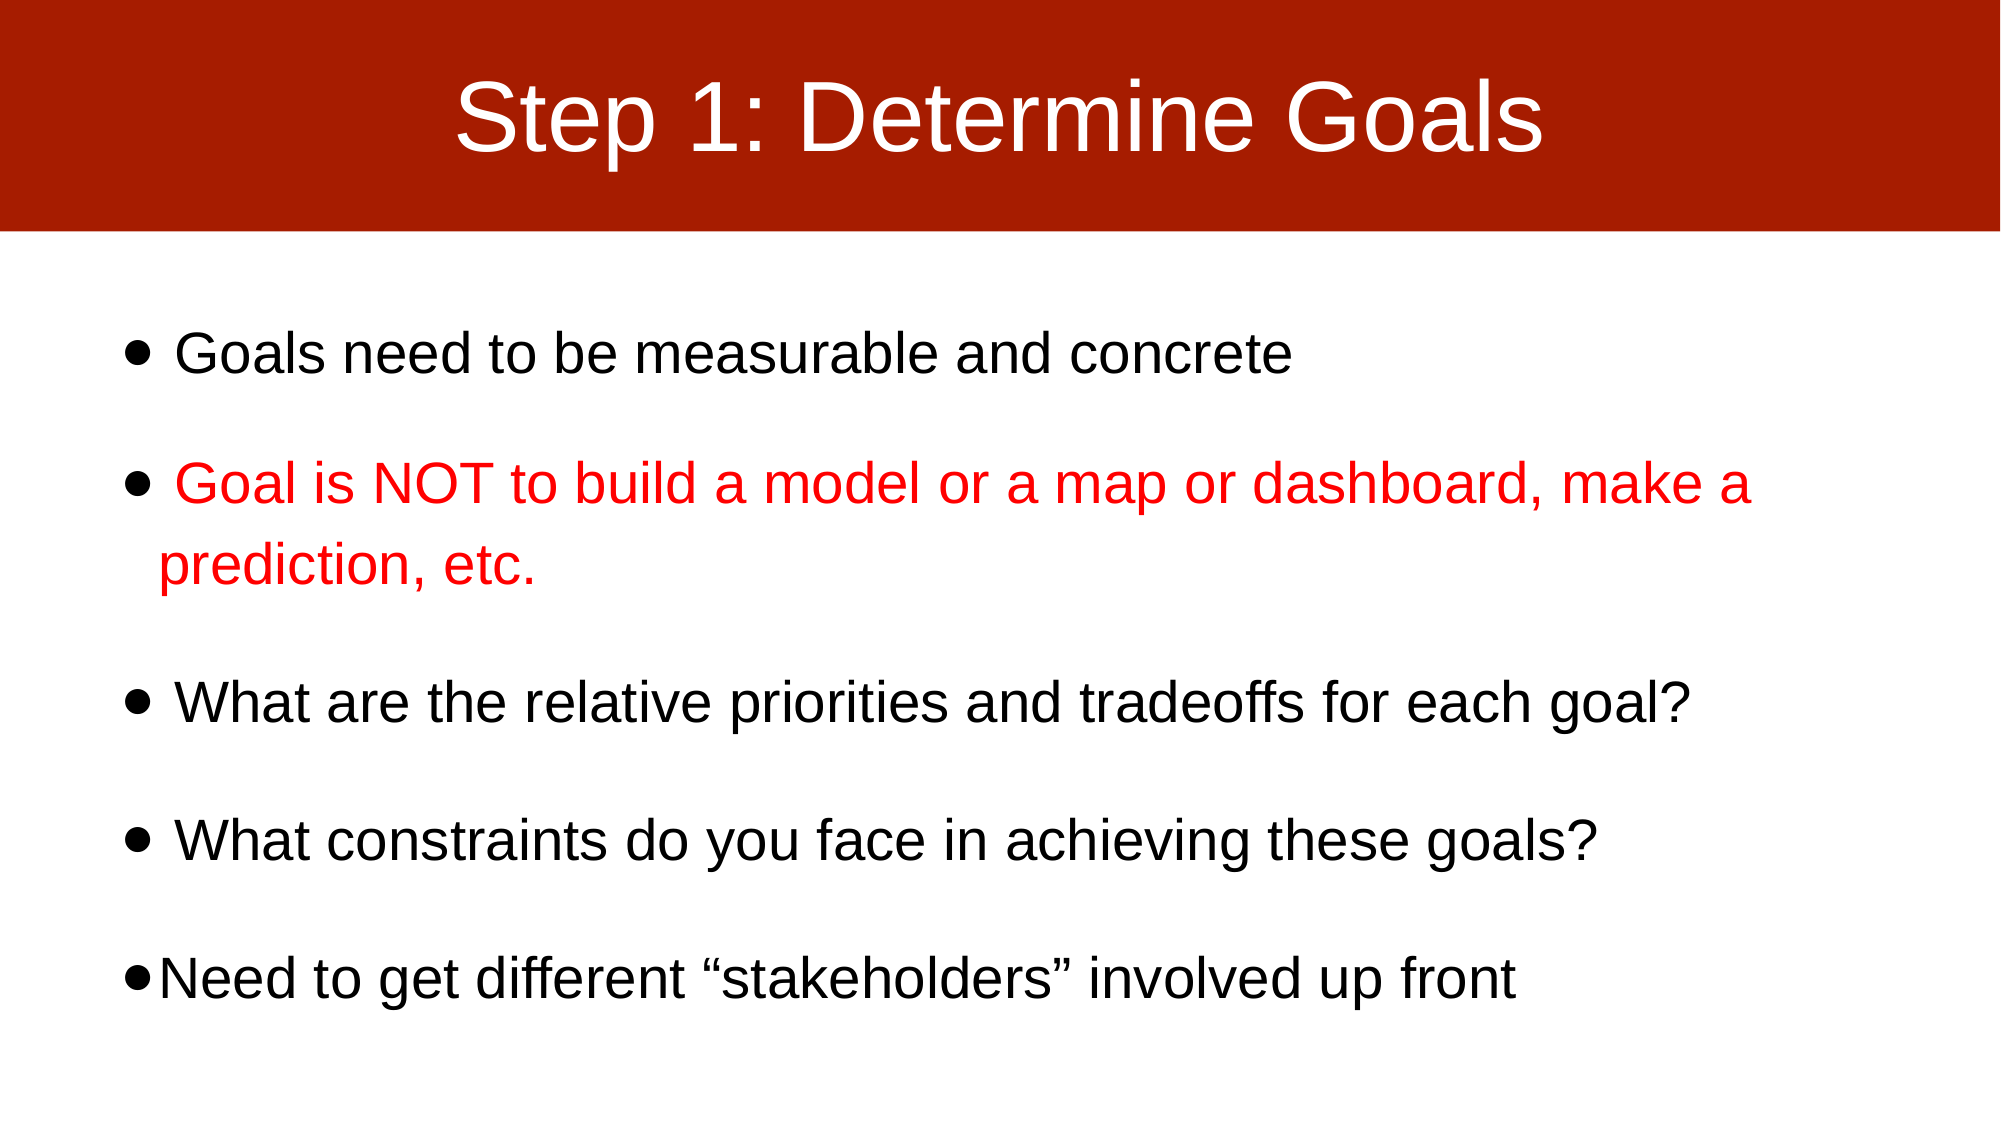

# Step 1: Determine Goals
 Goals need to be measurable and concrete
 Goal is NOT to build a model or a map or dashboard, make a prediction, etc.

 What are the relative priorities and tradeoffs for each goal?
 What constraints do you face in achieving these goals?
Need to get different “stakeholders” involved up front